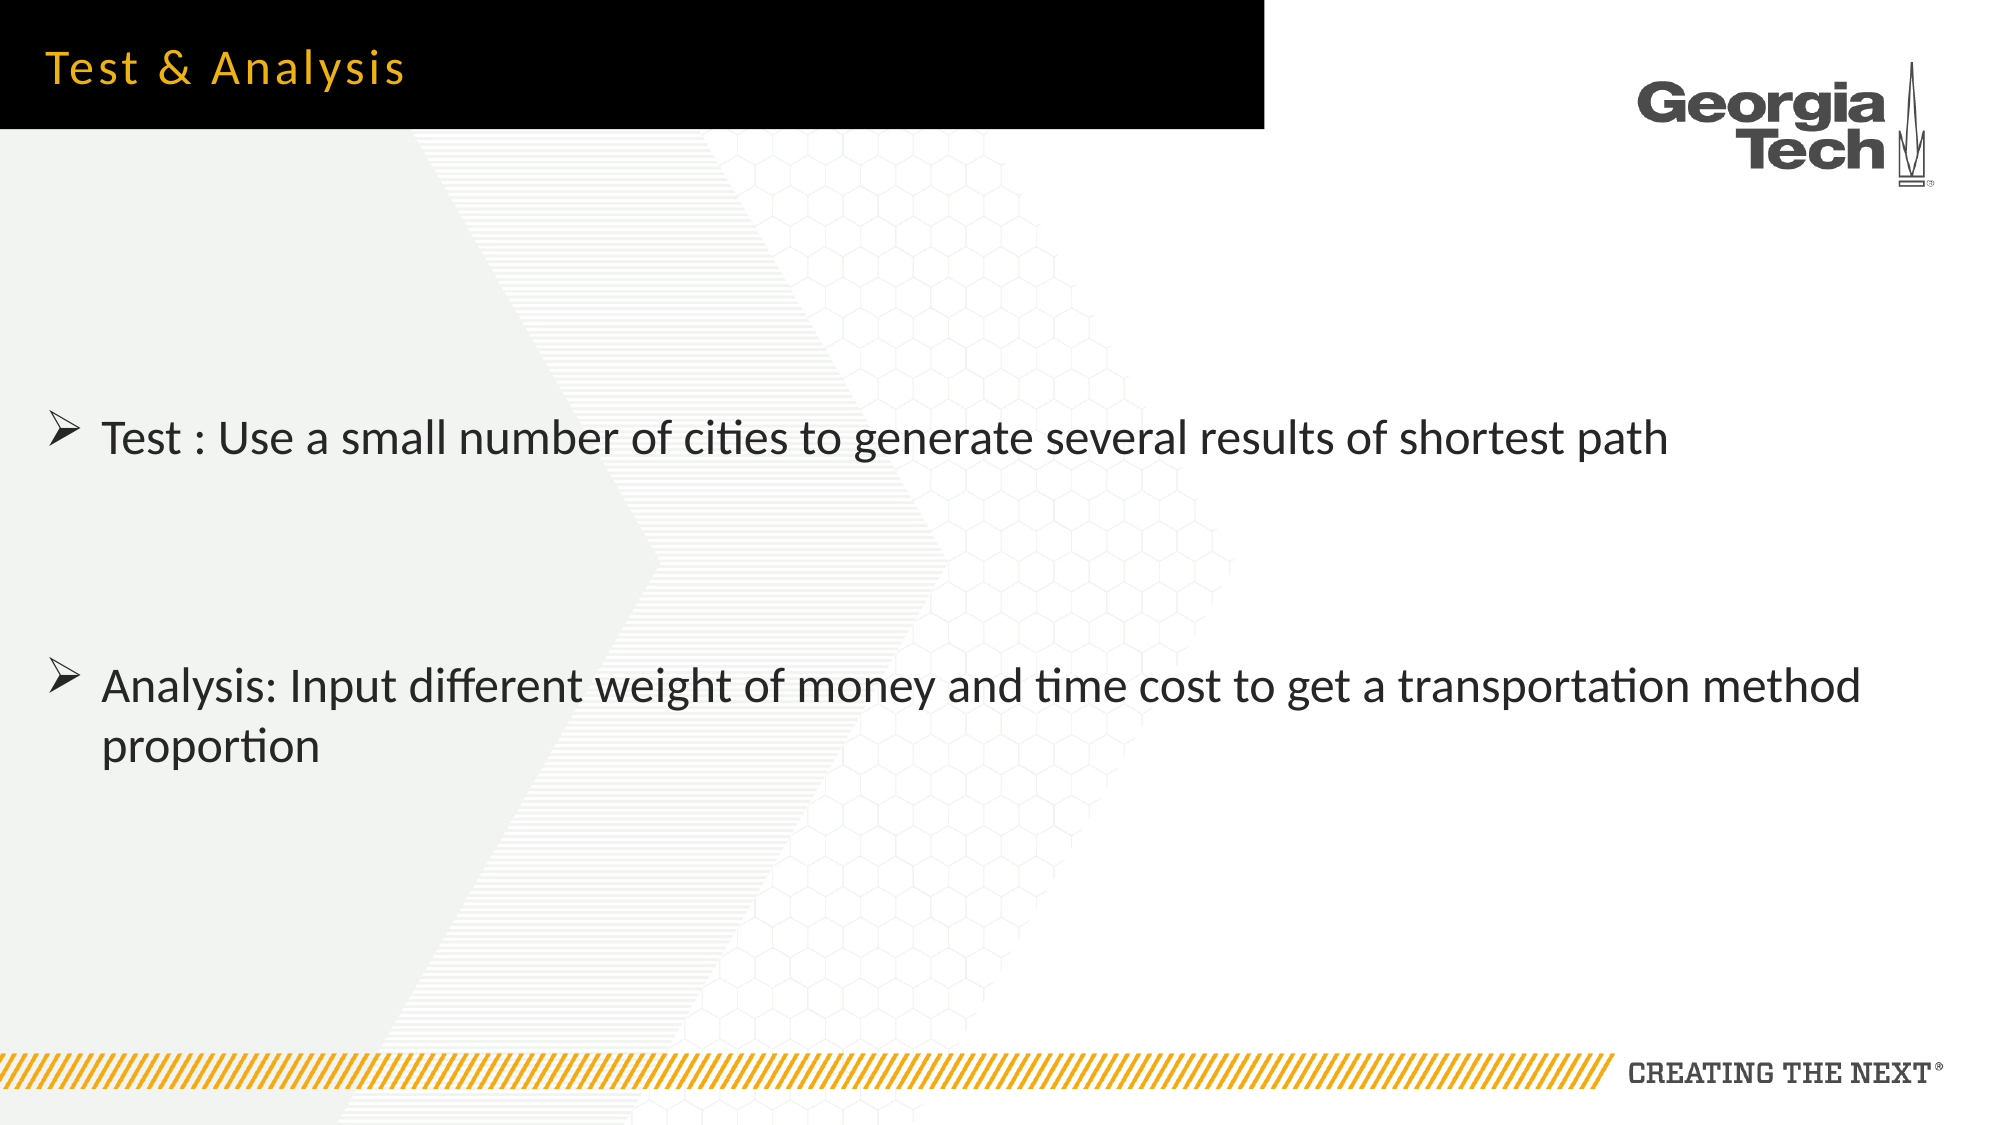

# Test & Analysis

Test : Use a small number of cities to generate several results of shortest path

Analysis: Input different weight of money and time cost to get a transportation method proportion